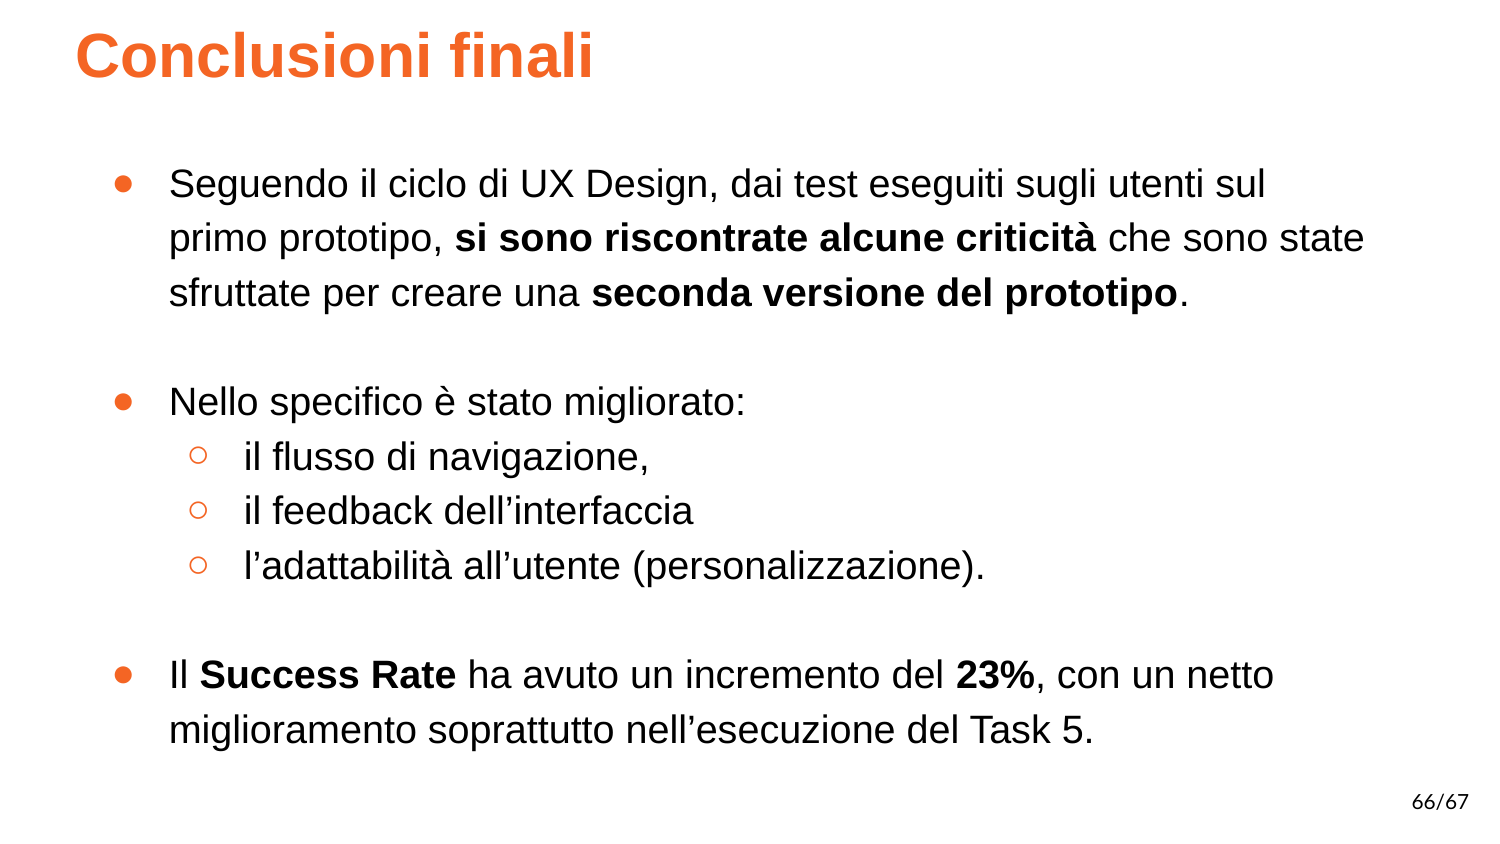

Conclusioni finali

Seguendo il ciclo di UX Design, dai test eseguiti sugli utenti sul primo prototipo, si sono riscontrate alcune criticità che sono state sfruttate per creare una seconda versione del prototipo.

Nello specifico è stato migliorato:
il flusso di navigazione,
il feedback dell’interfaccia
l’adattabilità all’utente (personalizzazione).

Il Success Rate ha avuto un incremento del 23%, con un netto miglioramento soprattutto nell’esecuzione del Task 5.

66/67